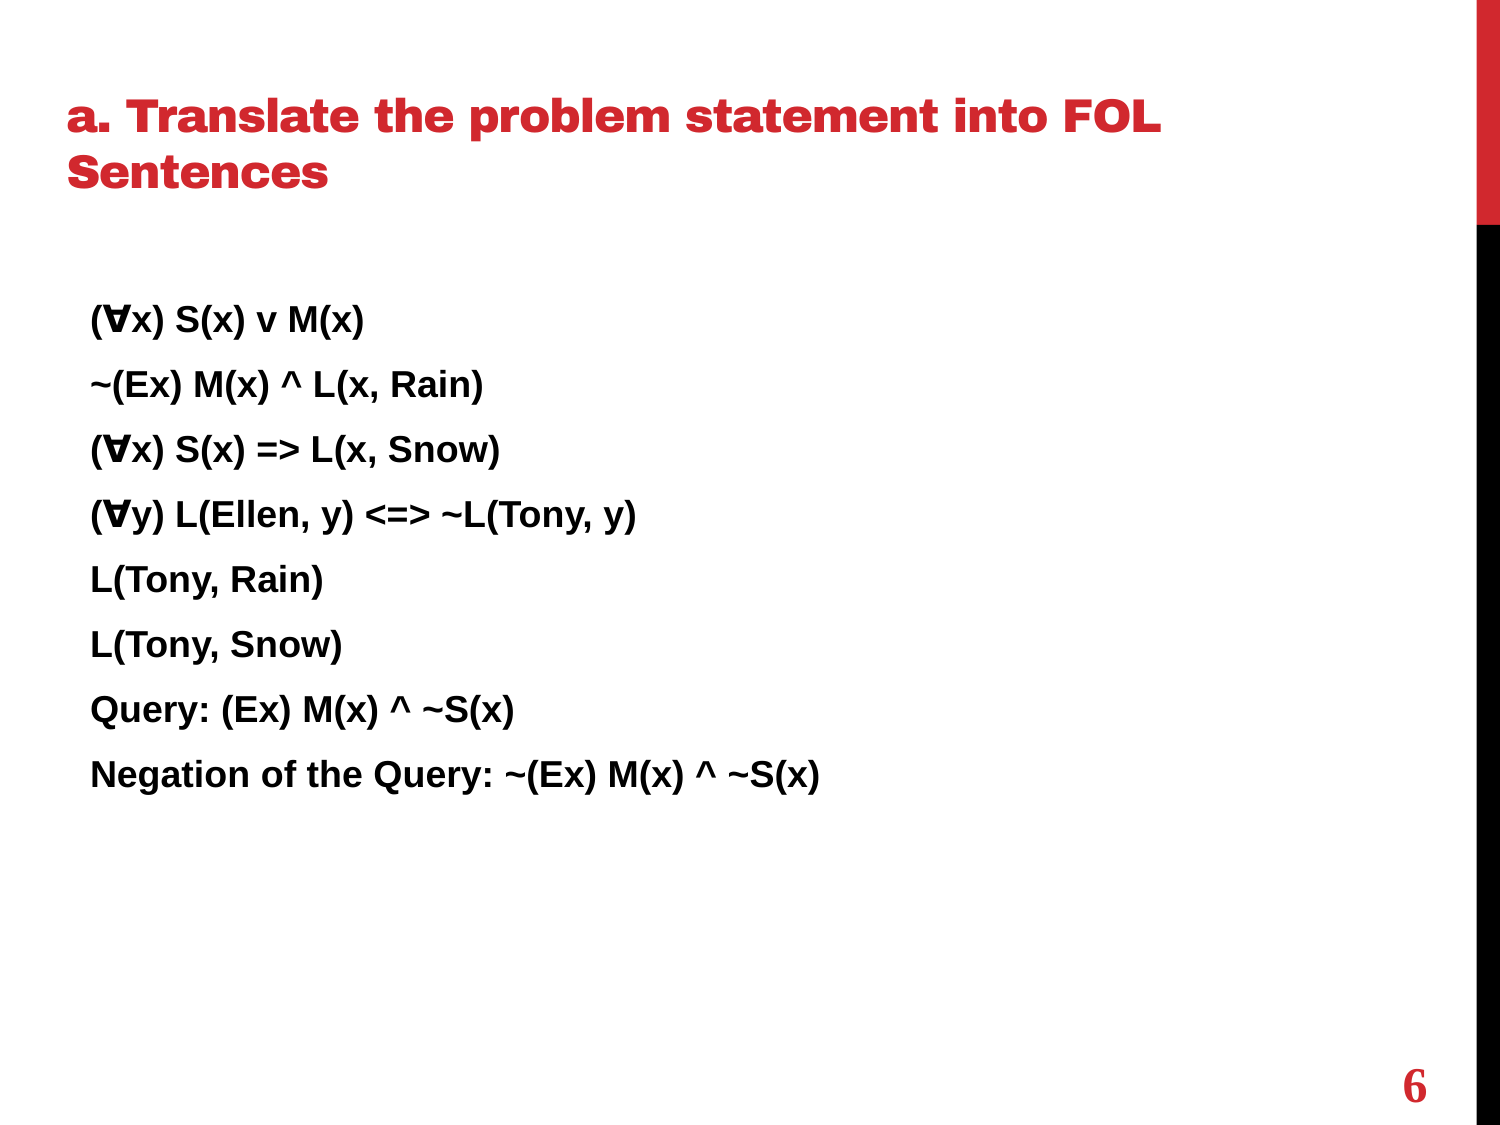

# a. Translate the problem statement into FOL Sentences
(∀x) S(x) v M(x)
~(Ex) M(x) ^ L(x, Rain)
(∀x) S(x) => L(x, Snow)
(∀y) L(Ellen, y) <=> ~L(Tony, y)
L(Tony, Rain)
L(Tony, Snow)
Query: (Ex) M(x) ^ ~S(x)
Negation of the Query: ~(Ex) M(x) ^ ~S(x)

6